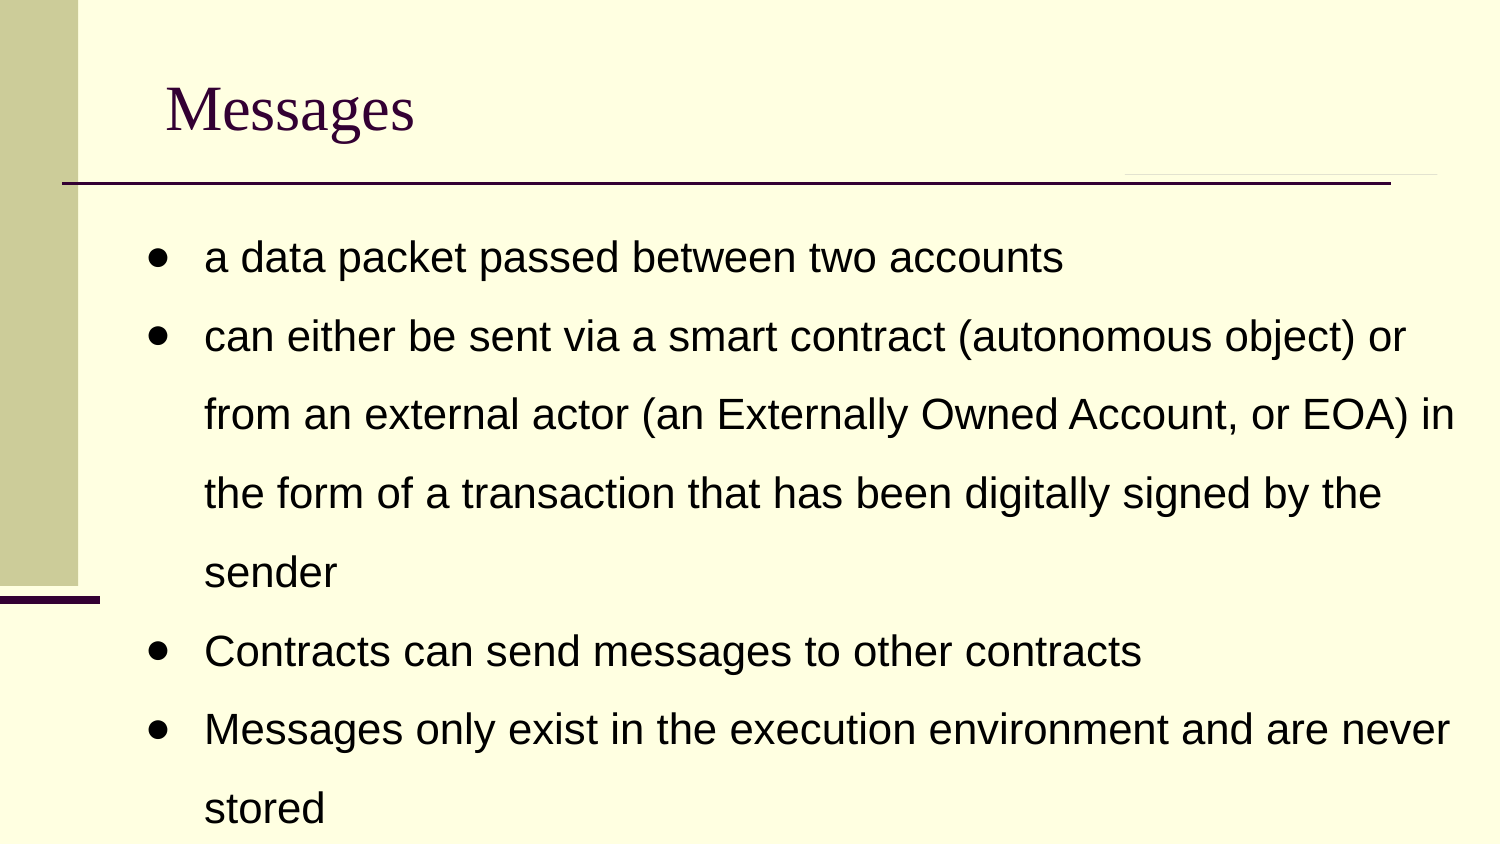

# Messages
a data packet passed between two accounts
can either be sent via a smart contract (autonomous object) or from an external actor (an Externally Owned Account, or EOA) in the form of a transaction that has been digitally signed by the sender
Contracts can send messages to other contracts
Messages only exist in the execution environment and are never stored